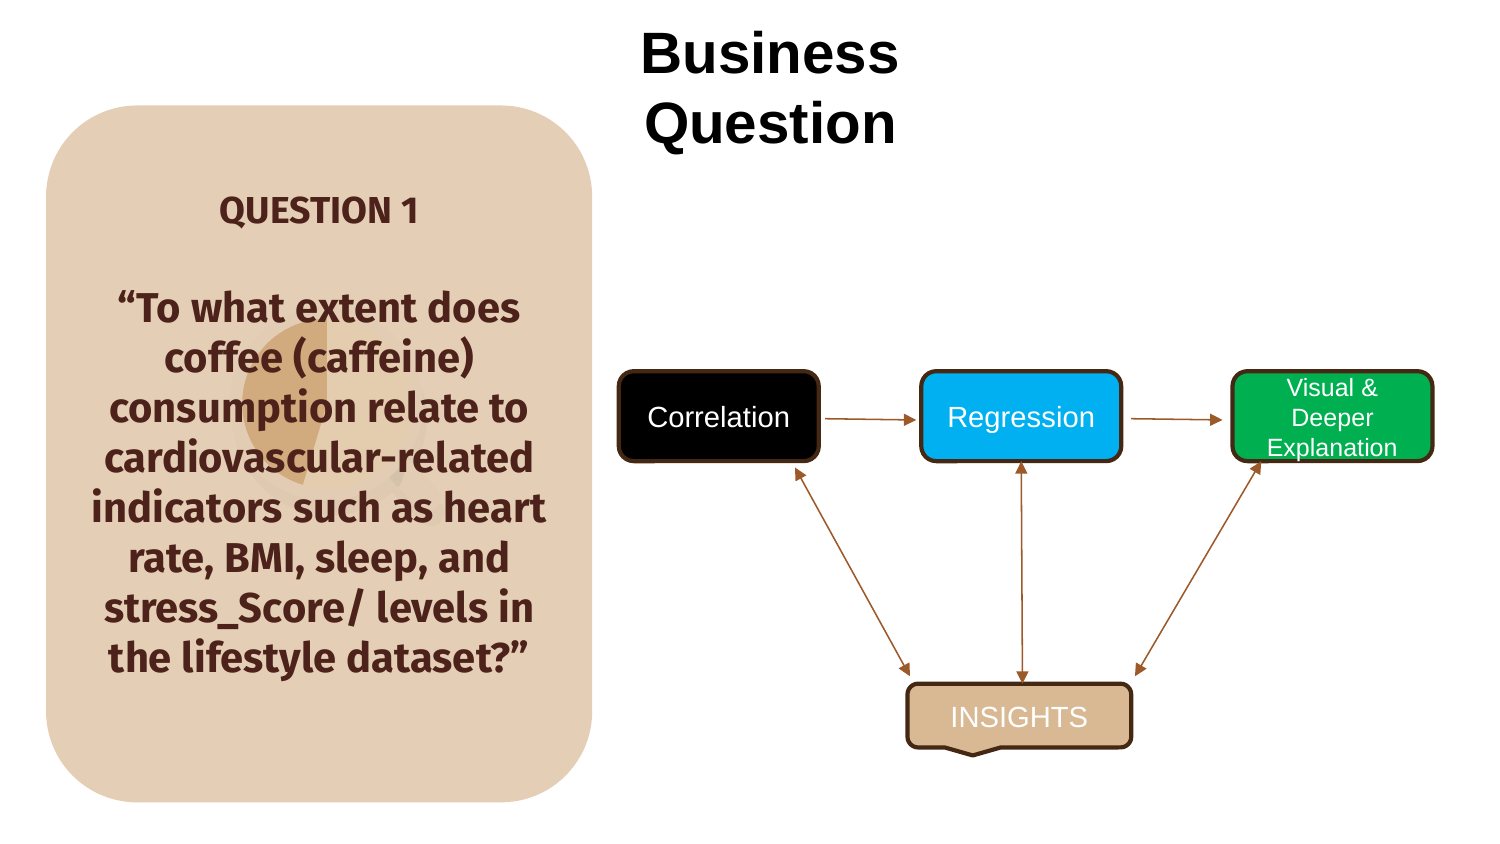

Business Question

QUESTION 1

“To what extent does coffee (caffeine) consumption relate to cardiovascular-related indicators such as heart rate, BMI, sleep, and stress_Score/ levels in the lifestyle dataset?”

Correlation
Regression
Visual & Deeper Explanation
INSIGHTS